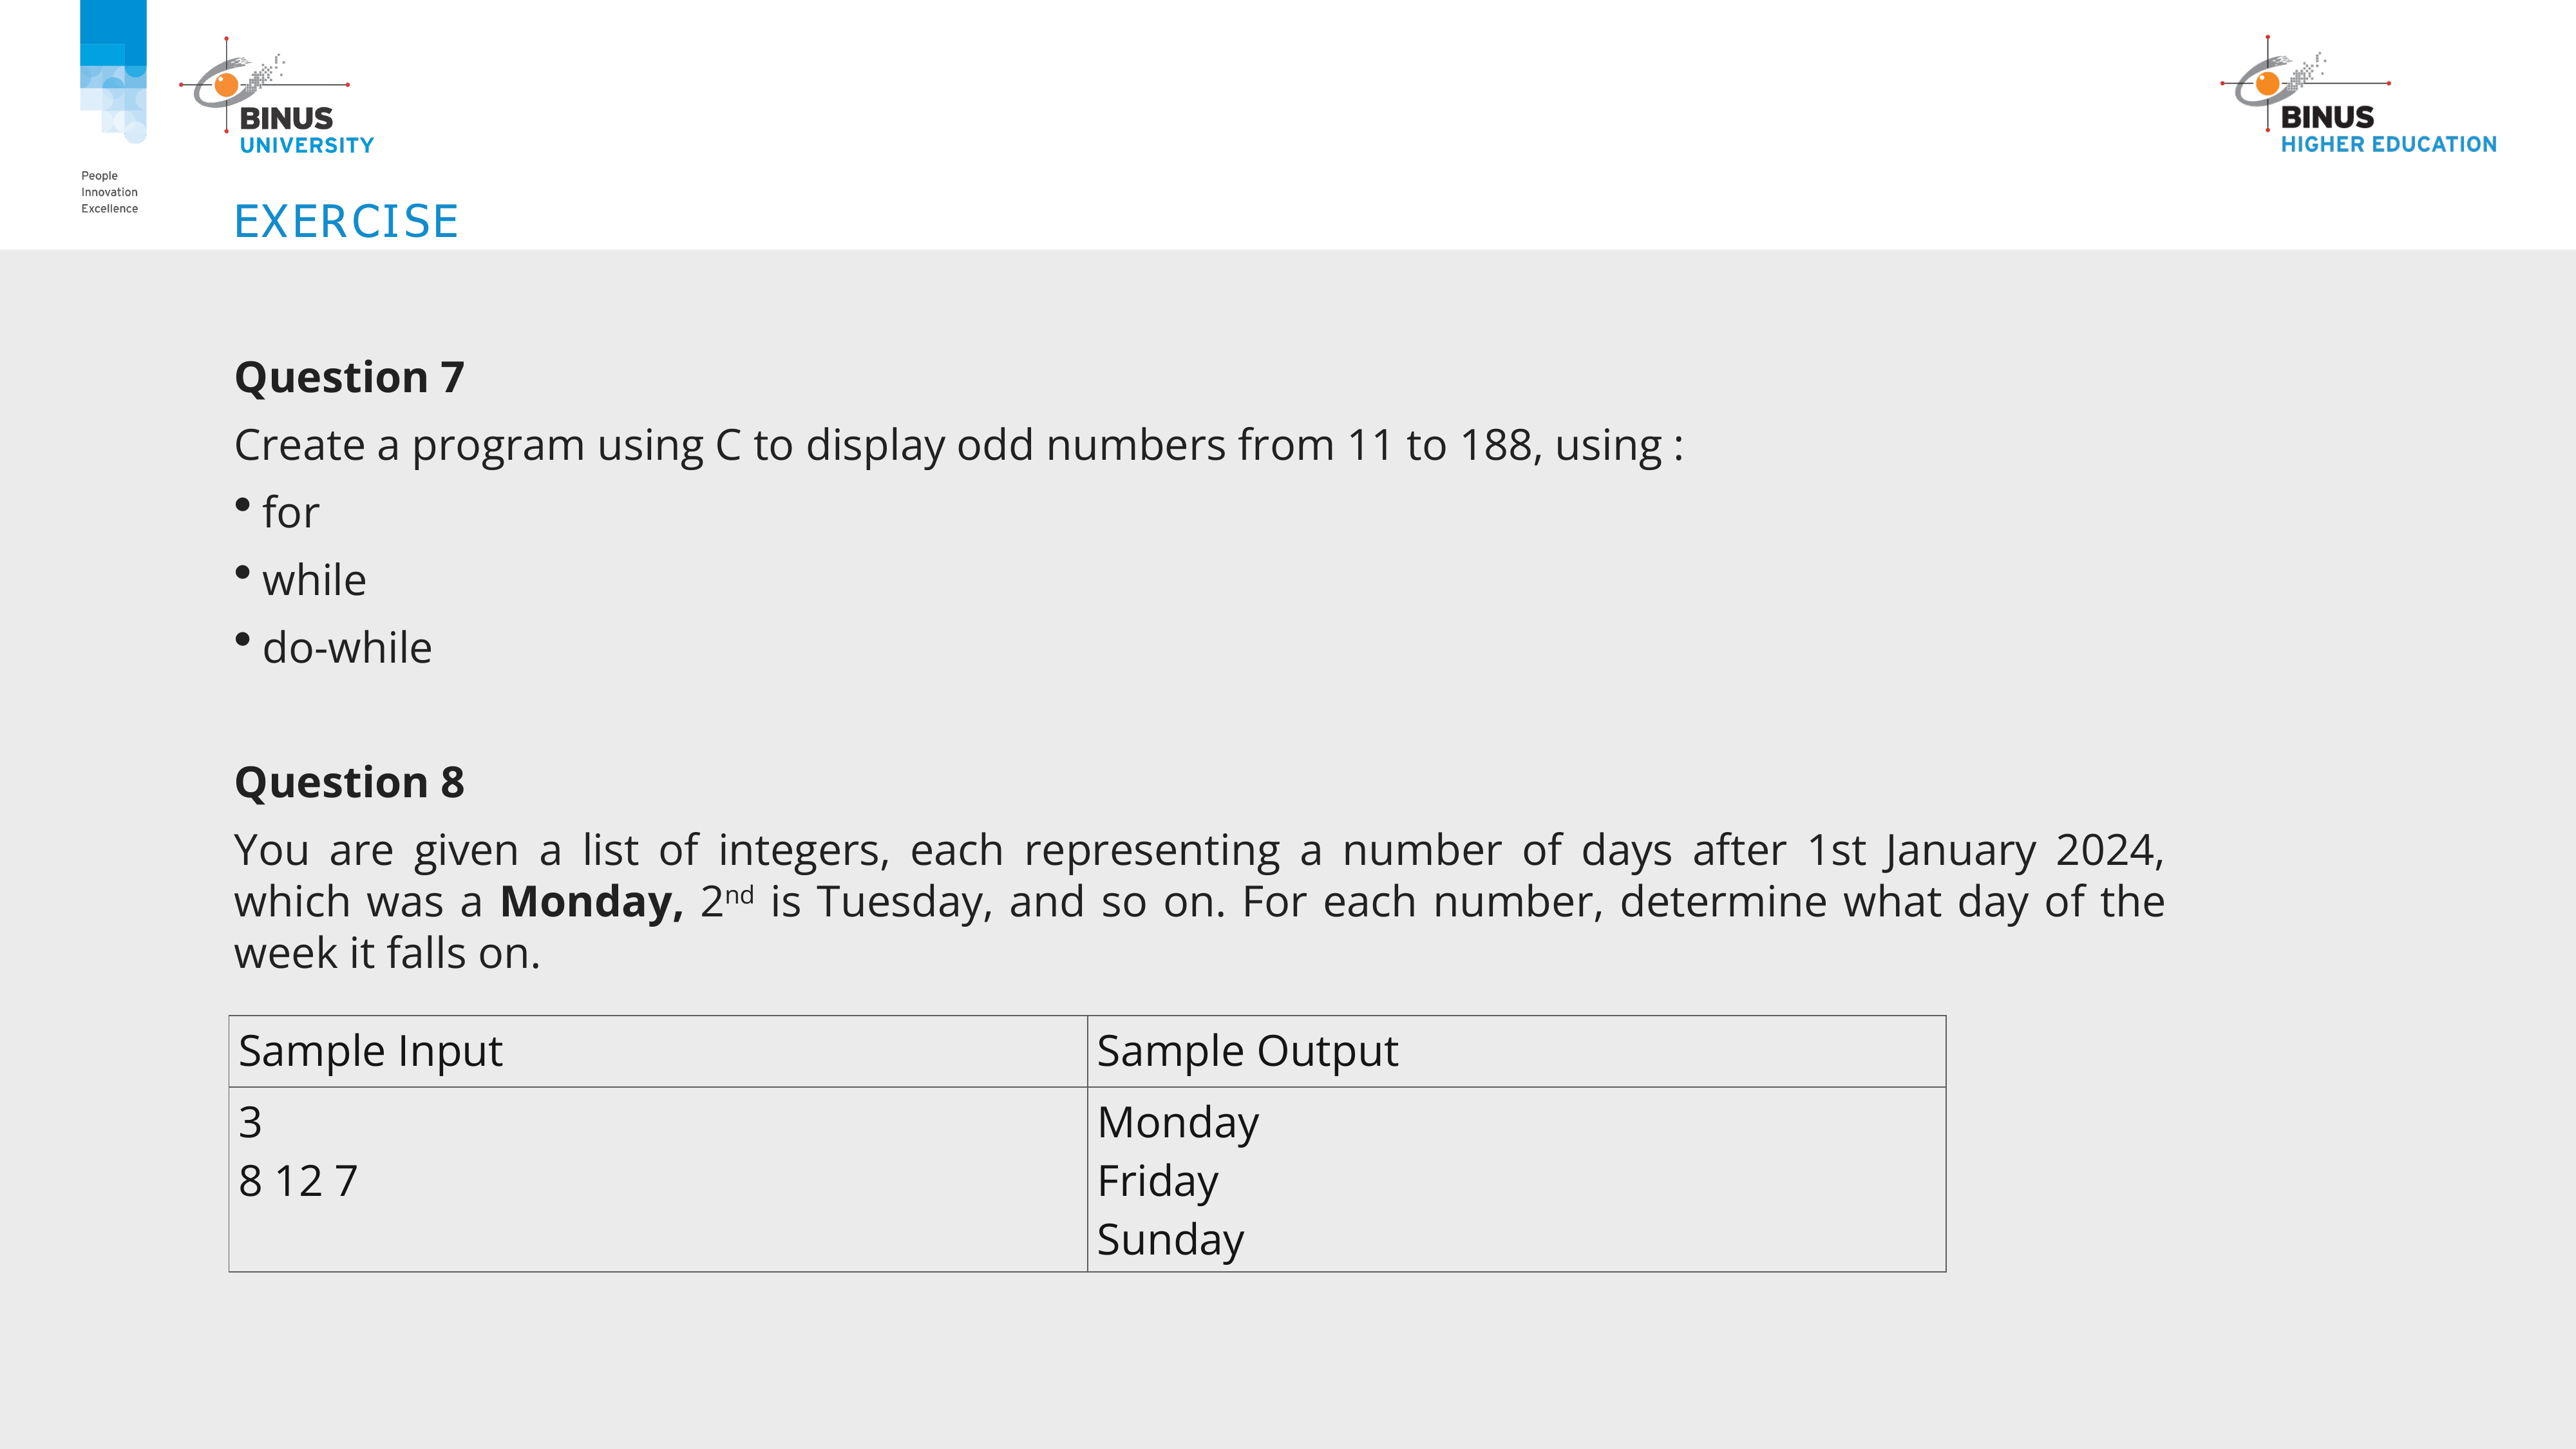

# exercise
Question 7
Create a program using C to display odd numbers from 11 to 188, using :
for
while
do-while

Question 8
You are given a list of integers, each representing a number of days after 1st January 2024, which was a Monday, 2nd is Tuesday, and so on. For each number, determine what day of the week it falls on.
| Sample Input | Sample Output |
| --- | --- |
| 3 8 12 7 | Monday Friday Sunday |